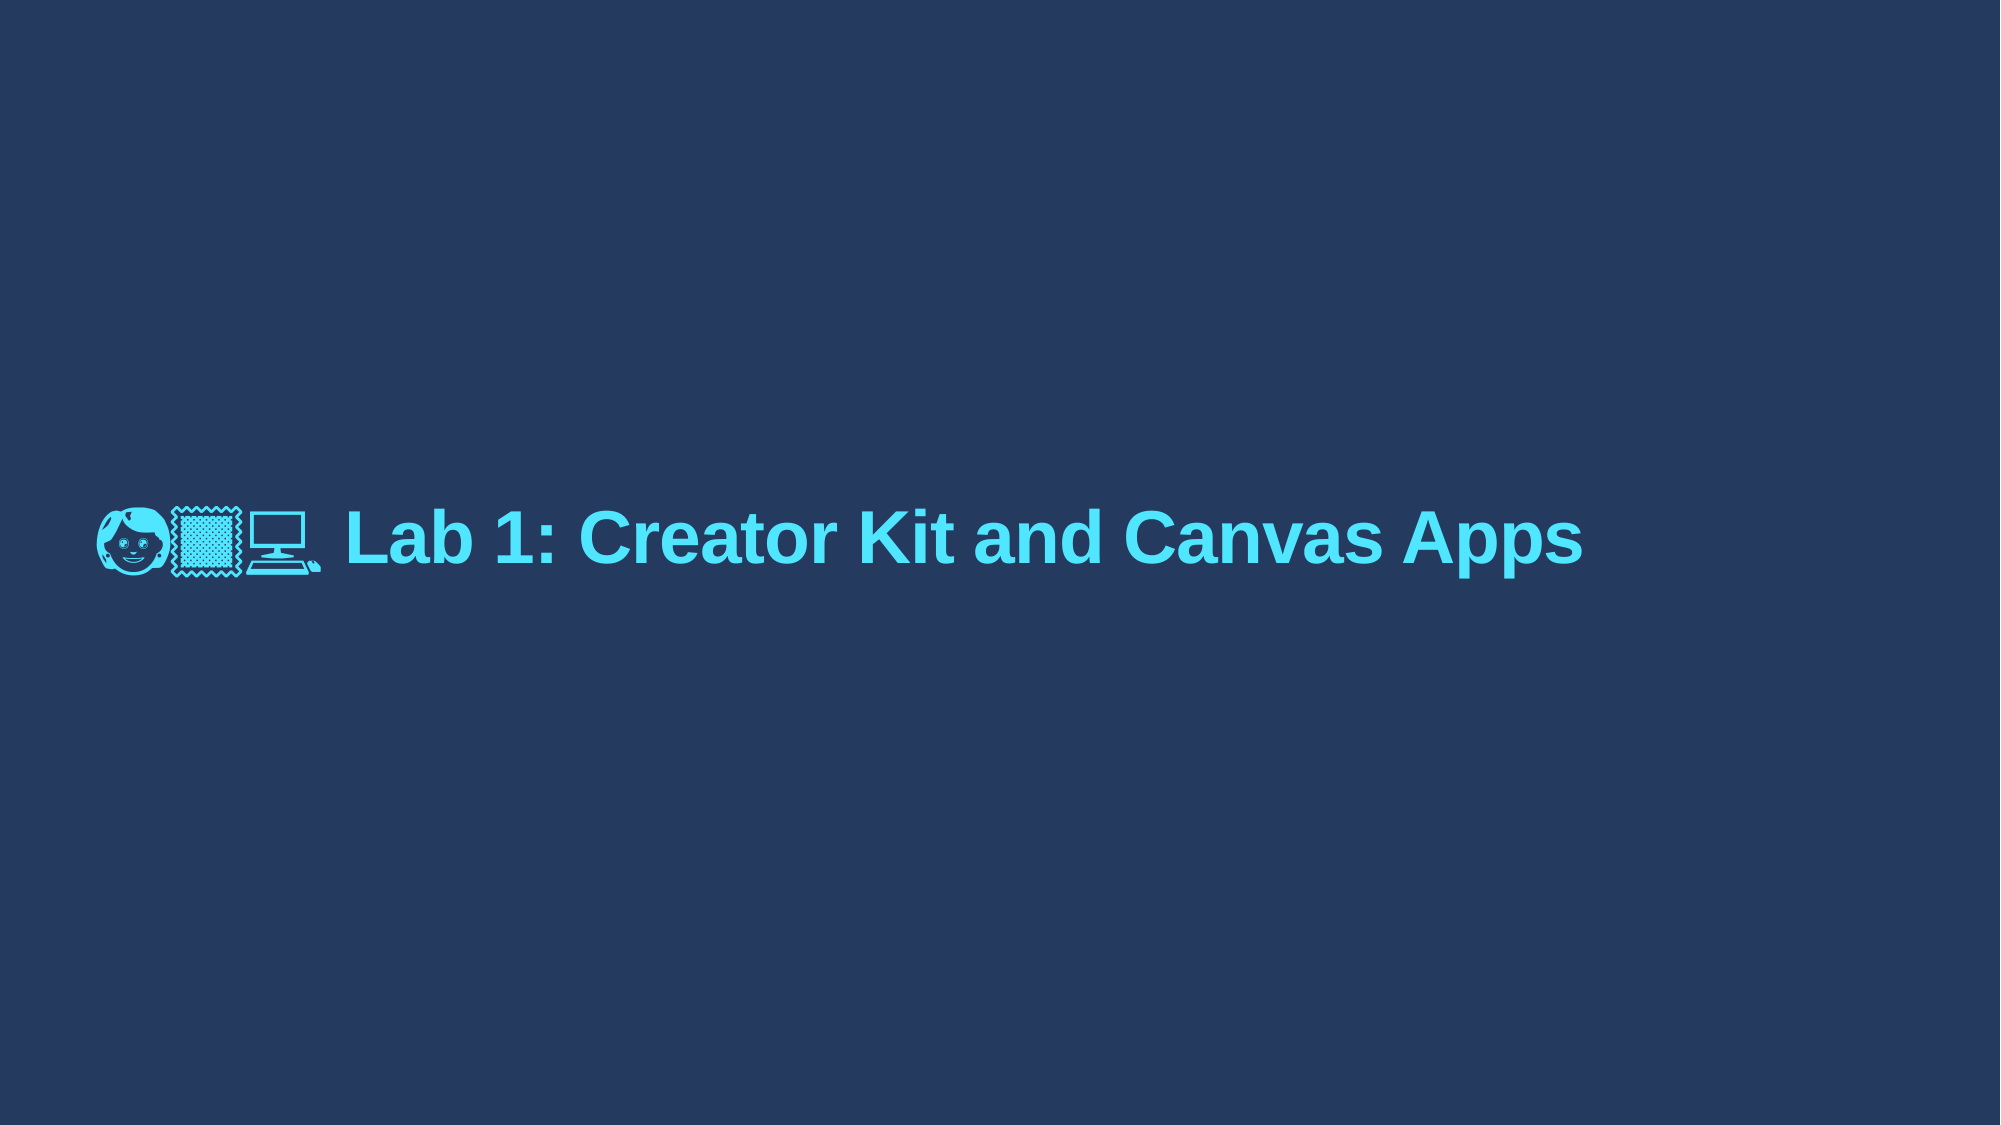

# 👩🏾‍💻 Lab 1: Creator Kit and Canvas Apps